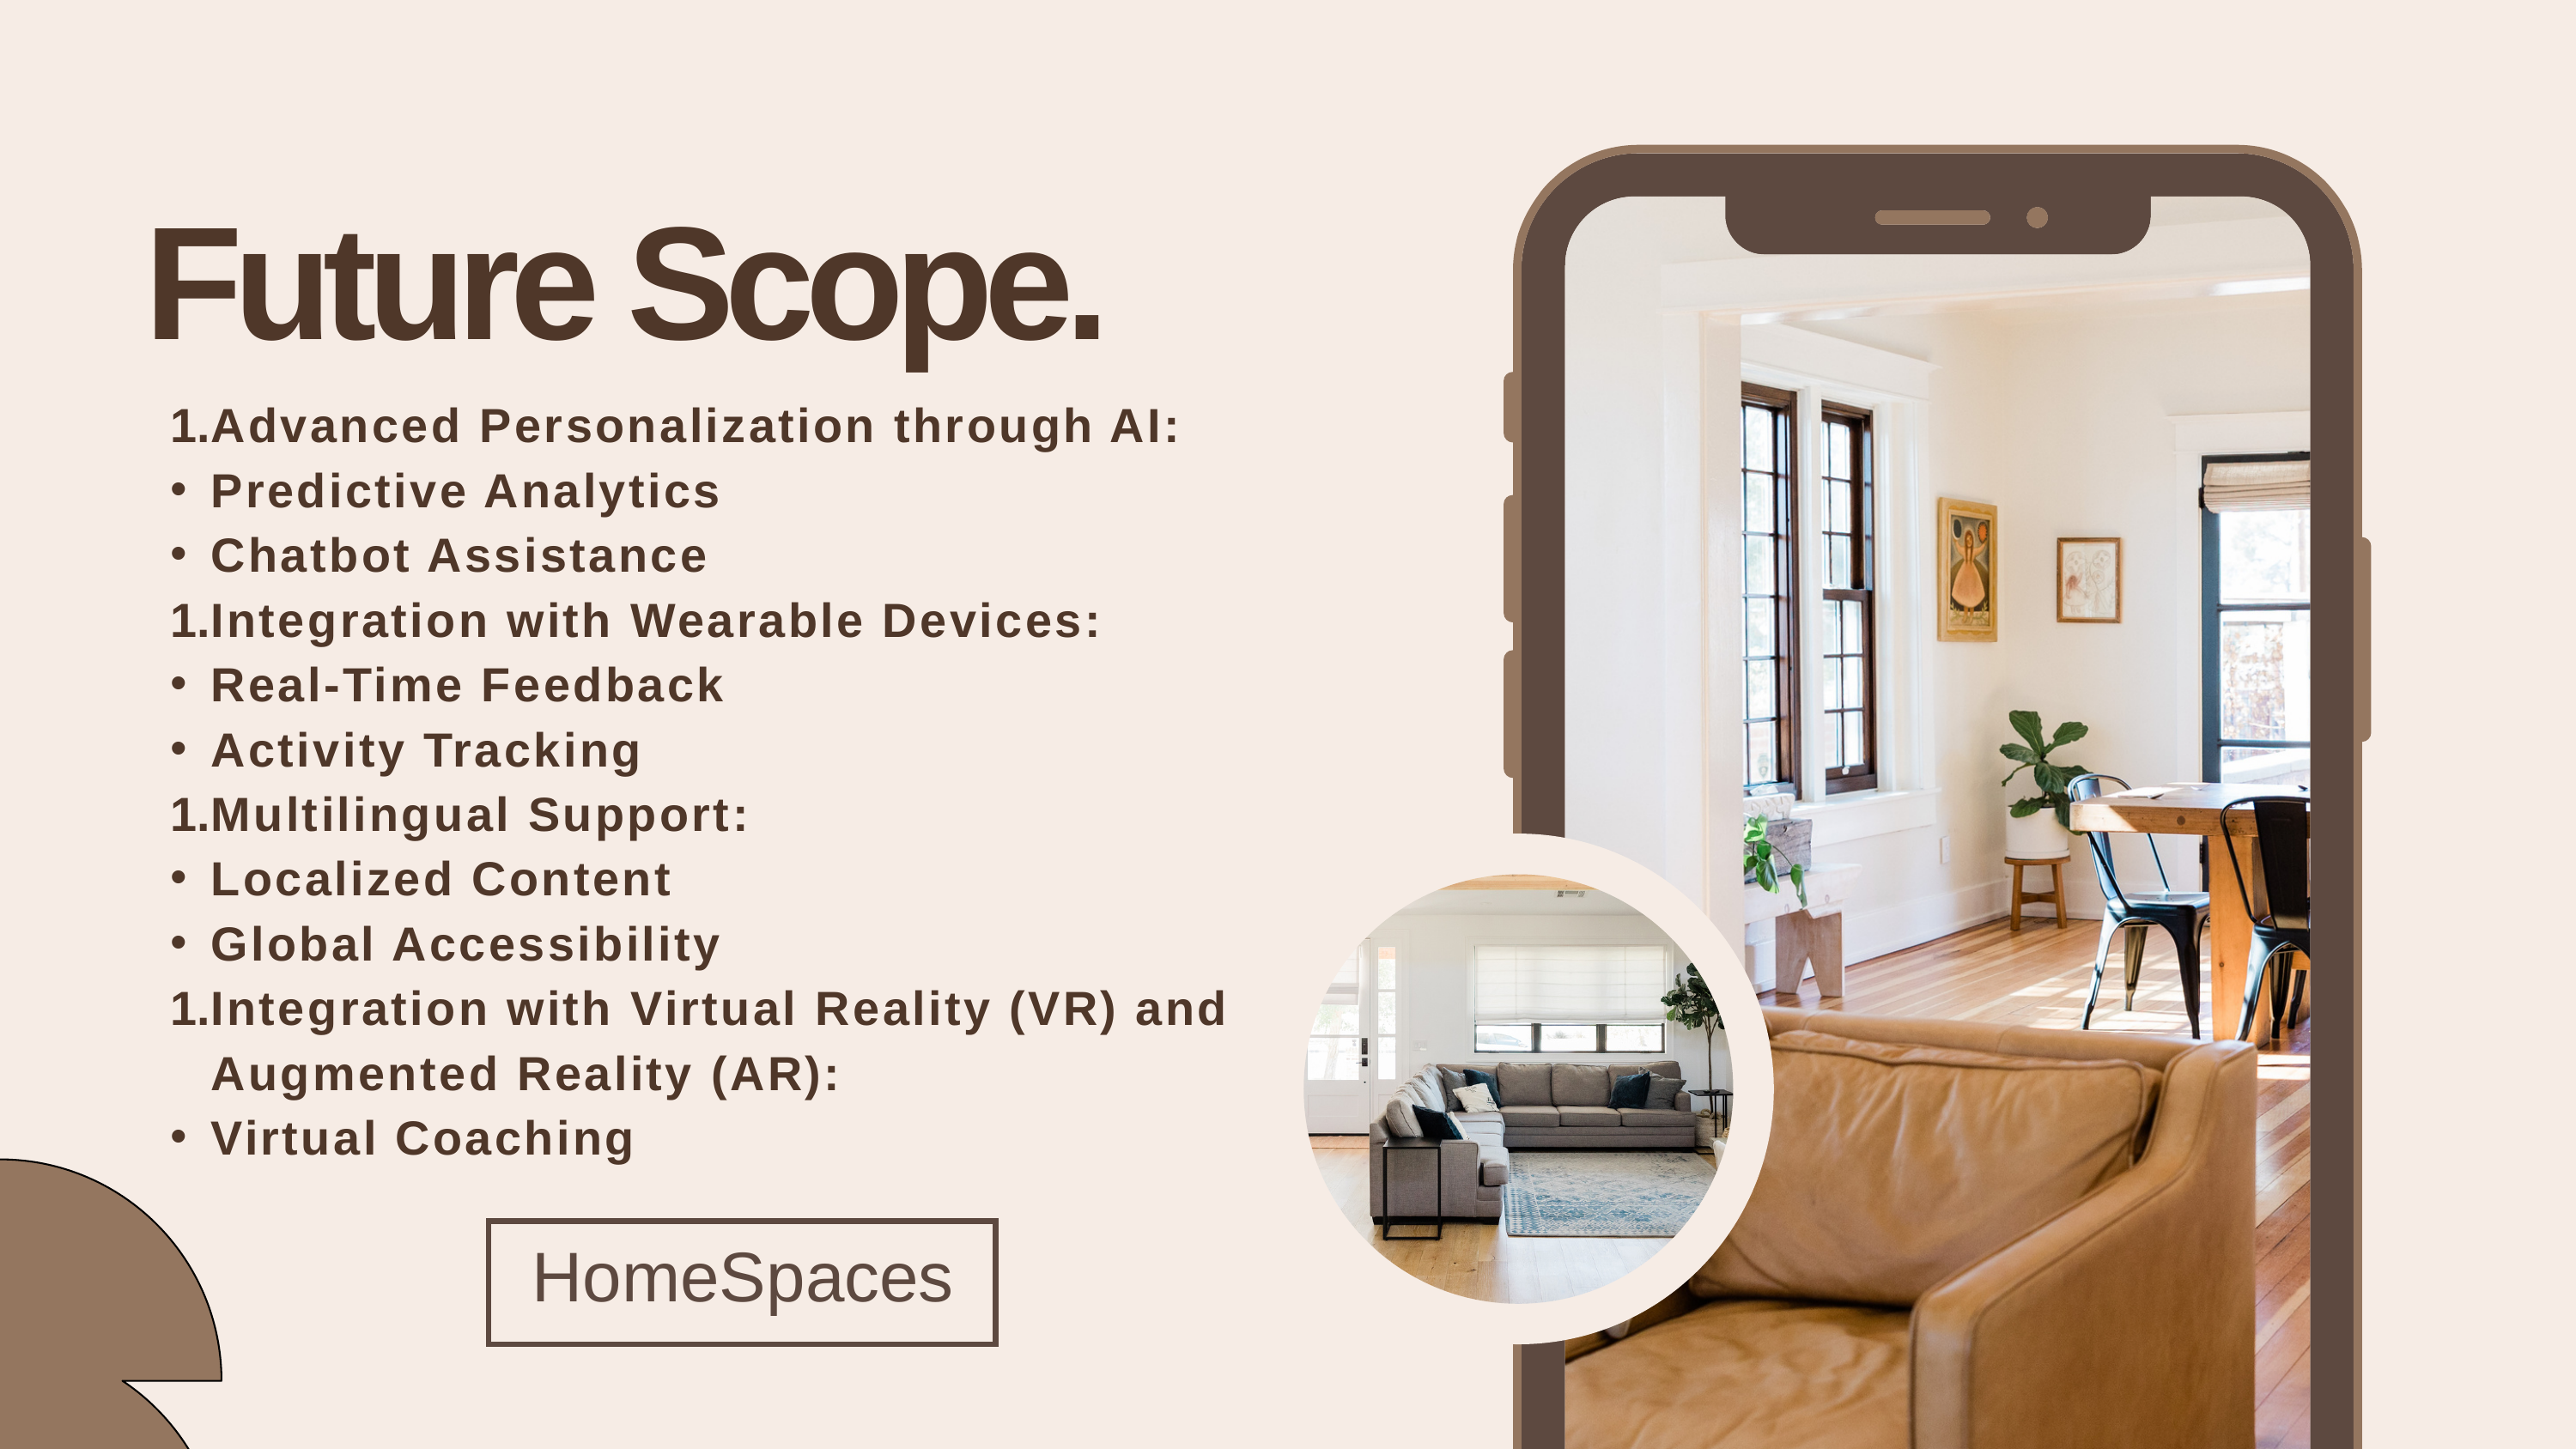

Future Scope.
Advanced Personalization through AI:
Predictive Analytics
Chatbot Assistance
Integration with Wearable Devices:
Real-Time Feedback
Activity Tracking
Multilingual Support:
Localized Content
Global Accessibility
Integration with Virtual Reality (VR) and Augmented Reality (AR):
Virtual Coaching

HomeSpaces